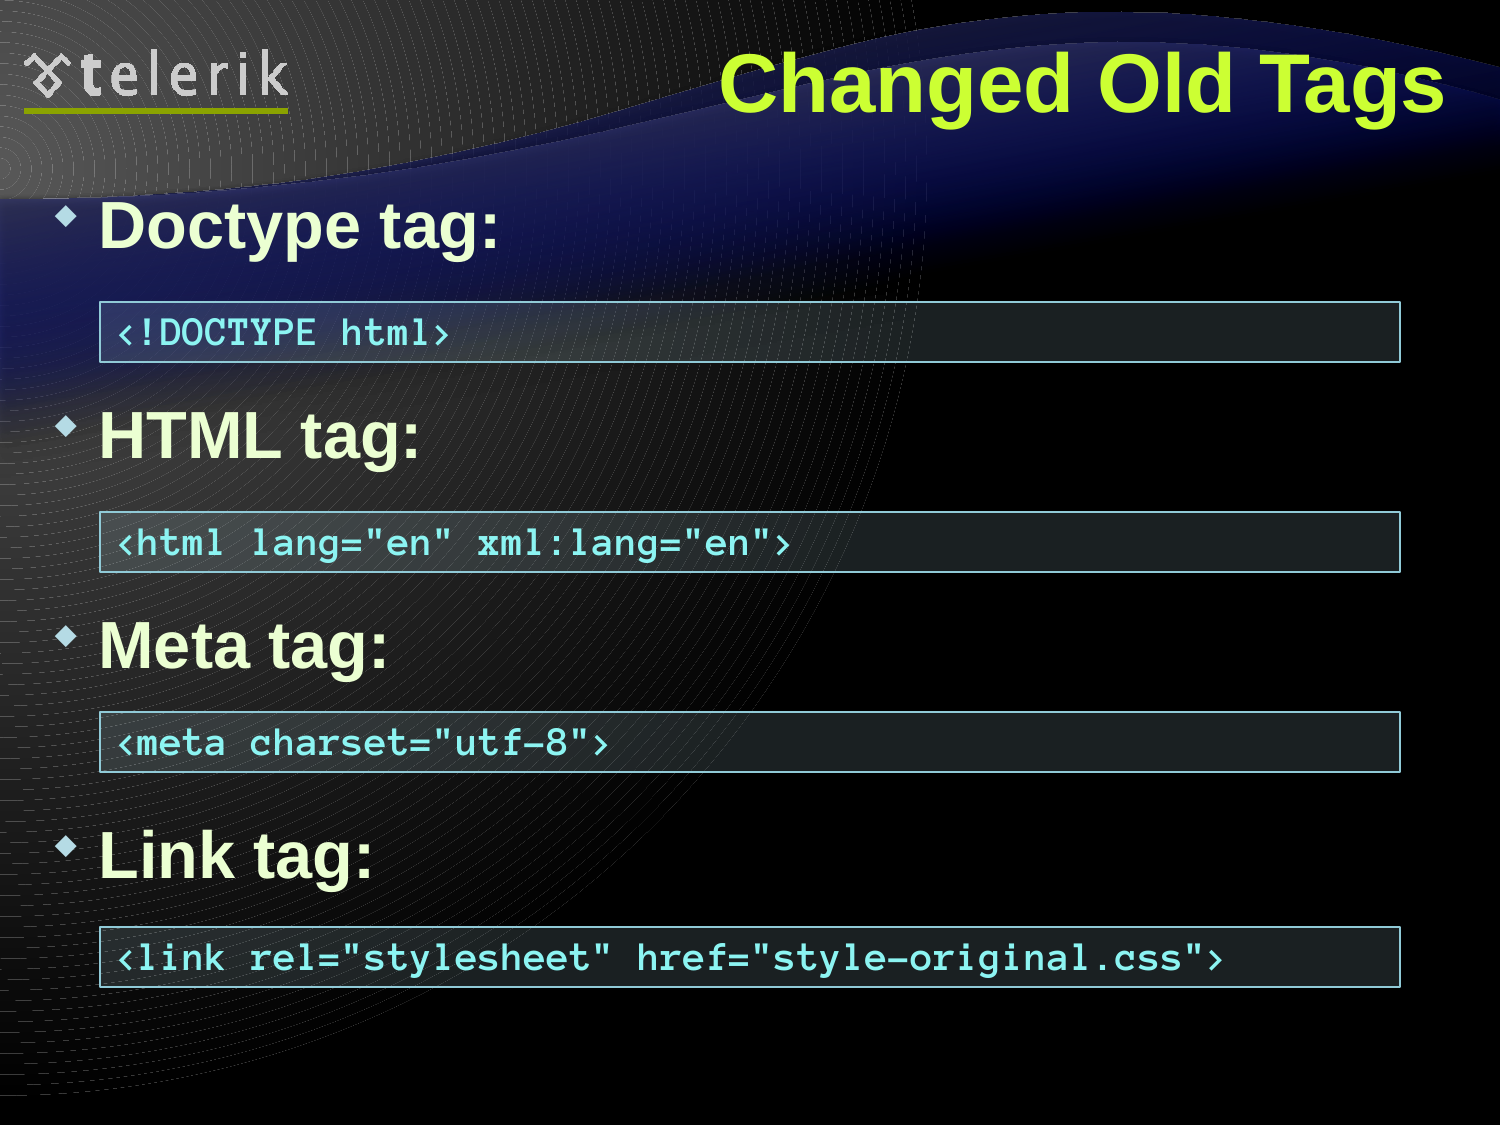

# Changed Old Tags
Doctype tag:

HTML tag:

Meta tag:

Link tag:
<!DOCTYPE html>
<html lang="en" xml:lang="en">
<meta charset="utf-8">
<link rel="stylesheet" href="style-original.css">